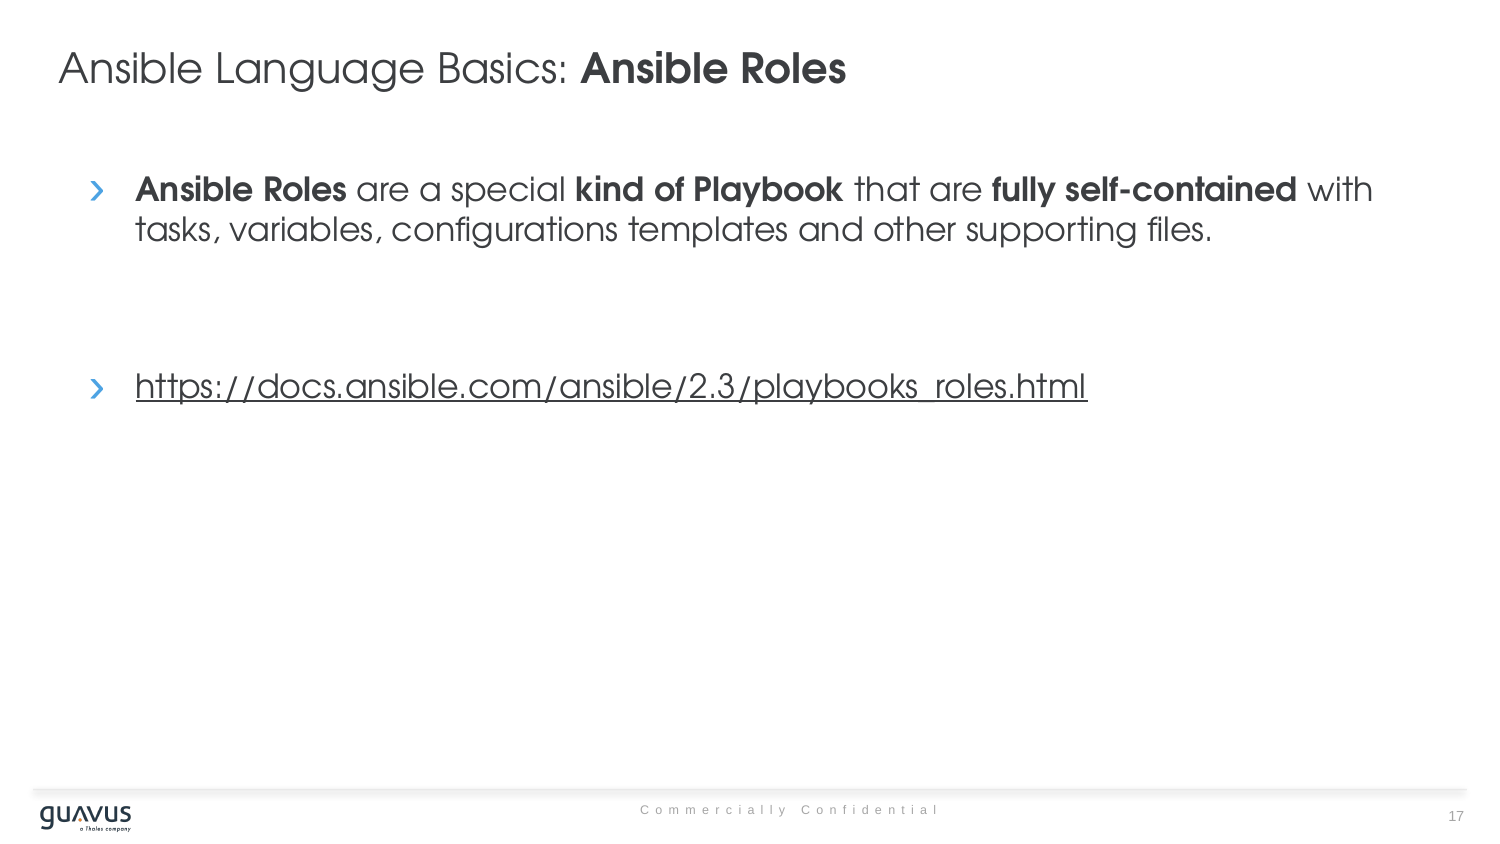

# Ansible Language Basics: Ansible Roles
Ansible Roles are a special kind of Playbook that are fully self-contained with tasks, variables, configurations templates and other supporting files.

https://docs.ansible.com/ansible/2.3/playbooks_roles.html